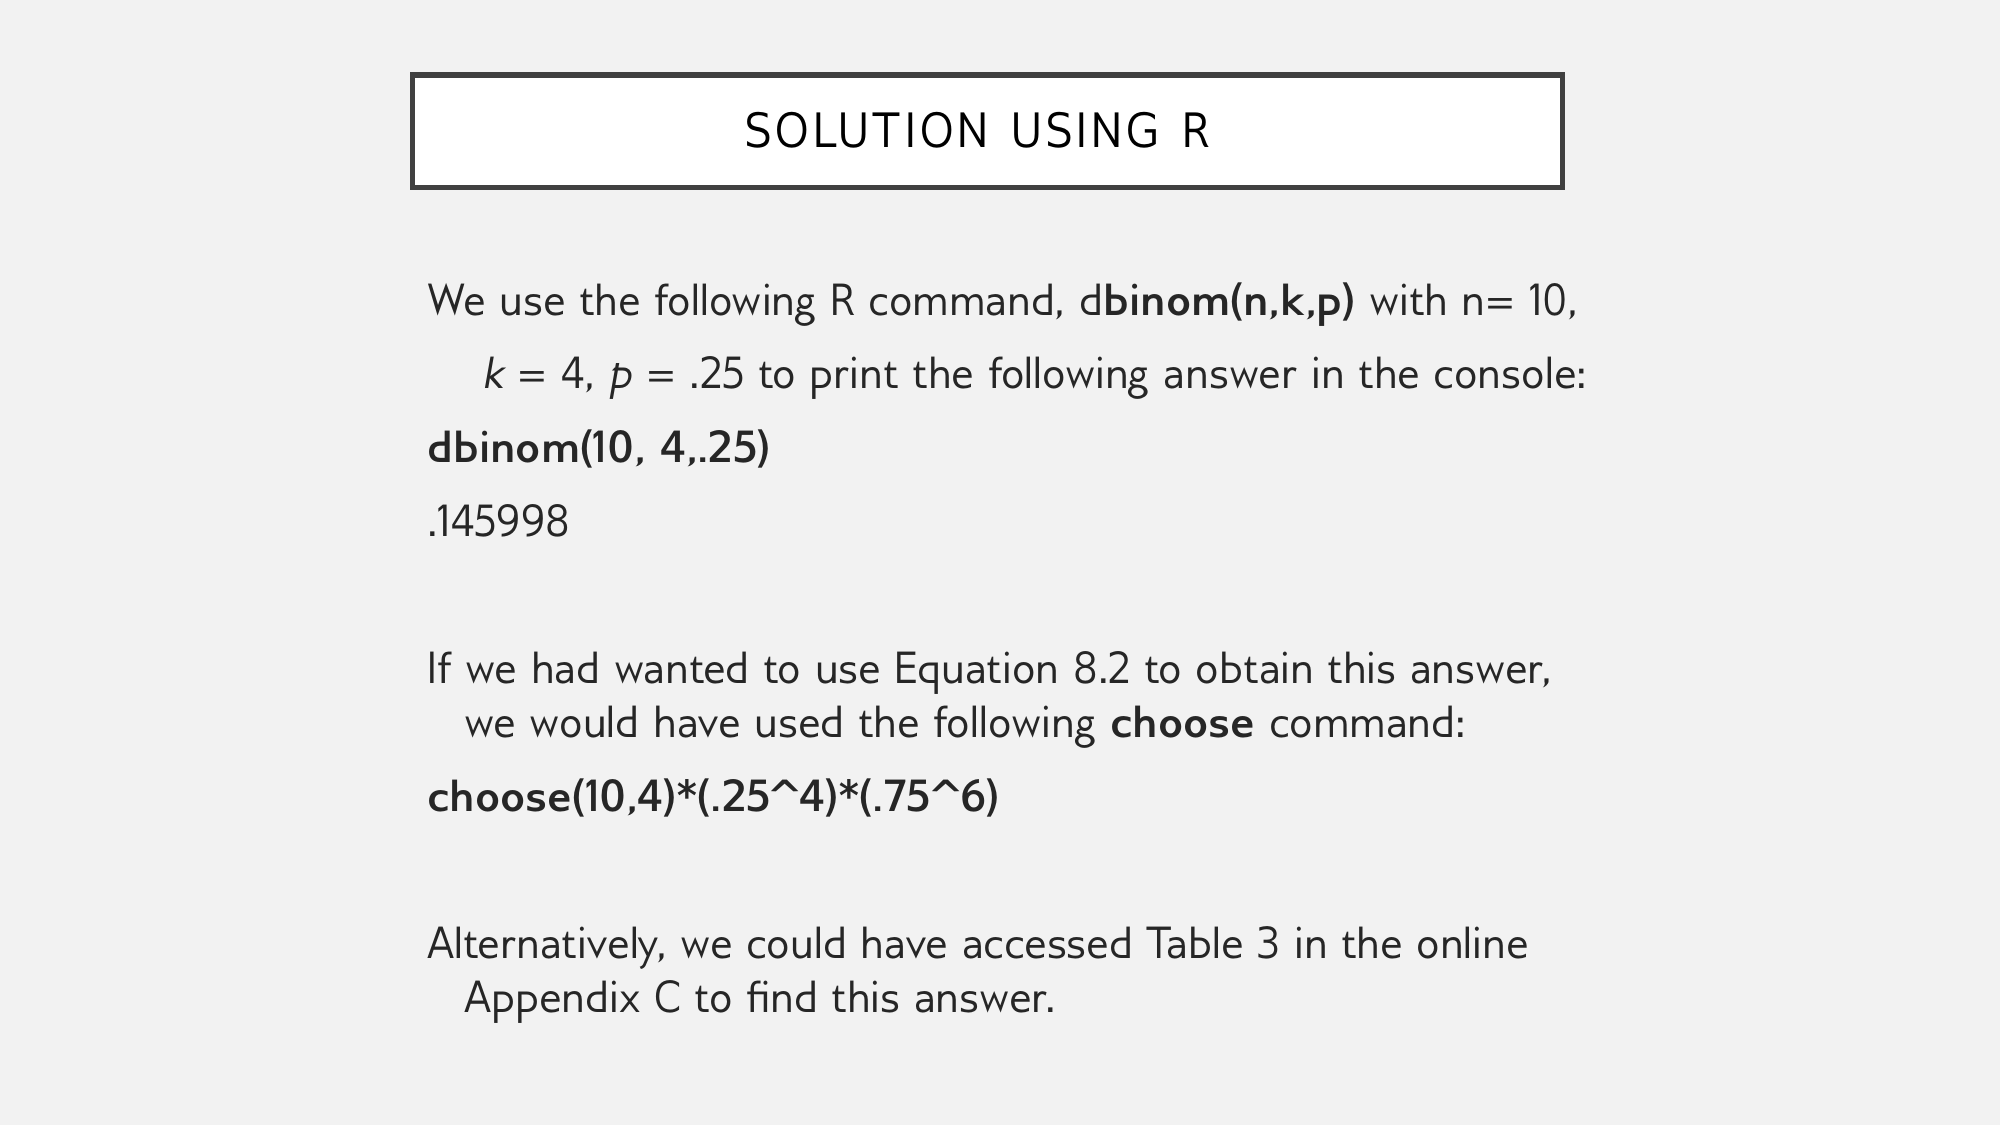

Solution Using R
We use the following R command, dbinom(n,k,p) with n= 10,
    k = 4, p = .25 to print the following answer in the console:
dbinom(10, 4,.25)
.145998

If we had wanted to use Equation 8.2 to obtain this answer, we would have used the following choose command:
choose(10,4)*(.25^4)*(.75^6)

Alternatively, we could have accessed Table 3 in the online Appendix C to find this answer.